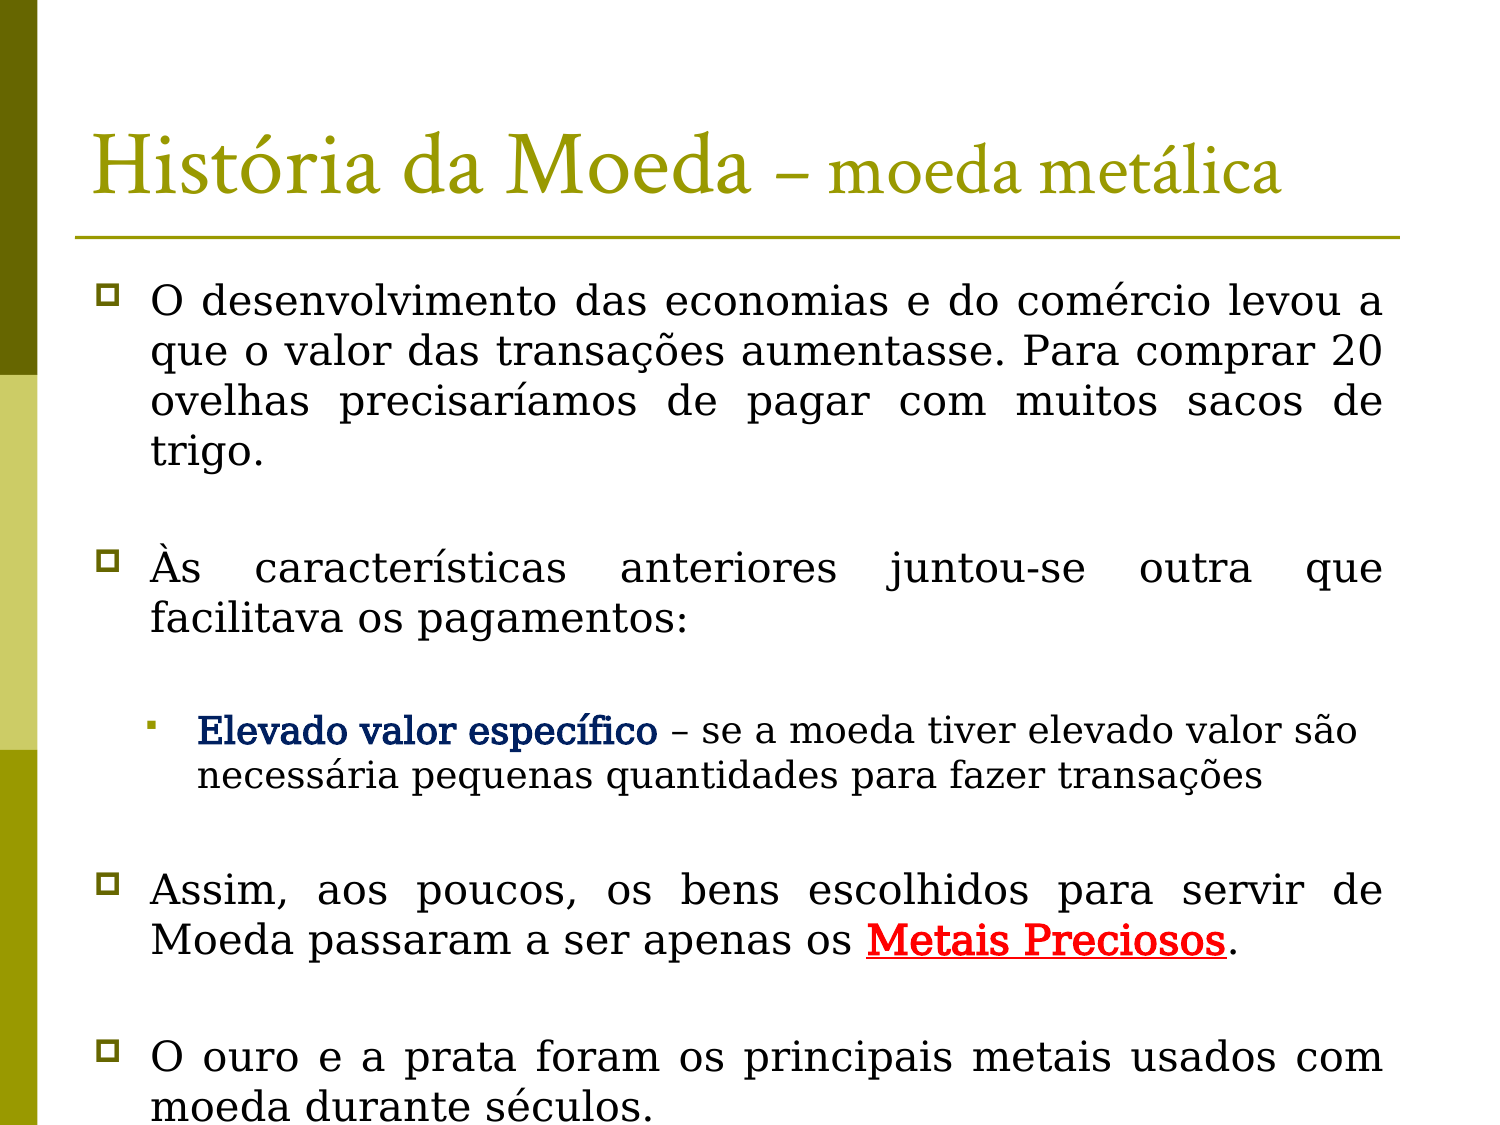

História da Moeda – moeda metálica
O desenvolvimento das economias e do comércio levou a que o valor das transações aumentasse. Para comprar 20 ovelhas precisaríamos de pagar com muitos sacos de trigo.

Às características anteriores juntou-se outra que facilitava os pagamentos:

Elevado valor específico – se a moeda tiver elevado valor são necessária pequenas quantidades para fazer transações

Assim, aos poucos, os bens escolhidos para servir de Moeda passaram a ser apenas os Metais Preciosos.

O ouro e a prata foram os principais metais usados com moeda durante séculos.